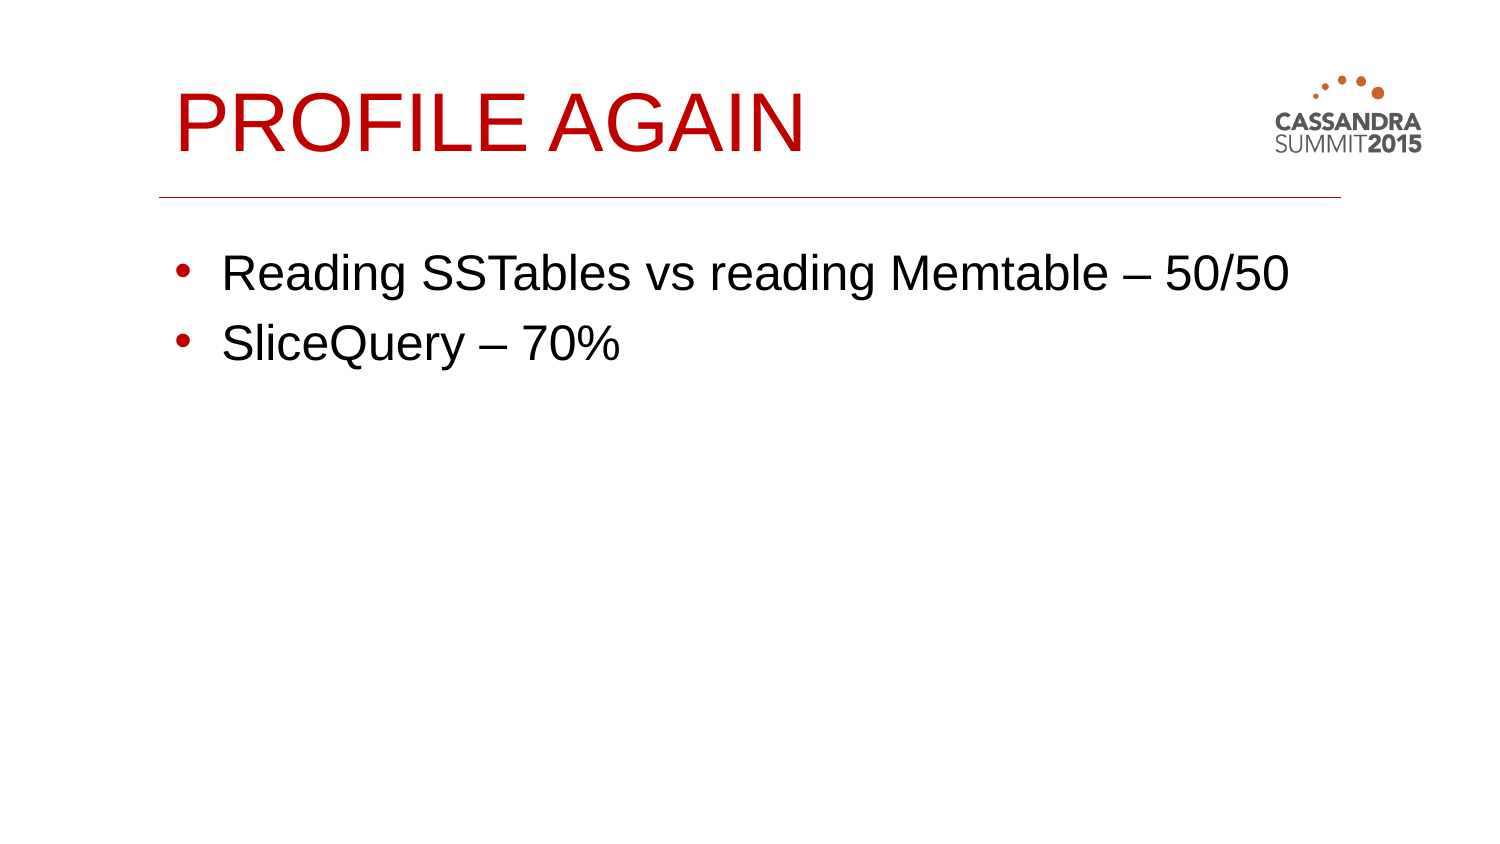

# Profile again
Reading SSTables vs reading Memtable – 50/50
SliceQuery – 70%